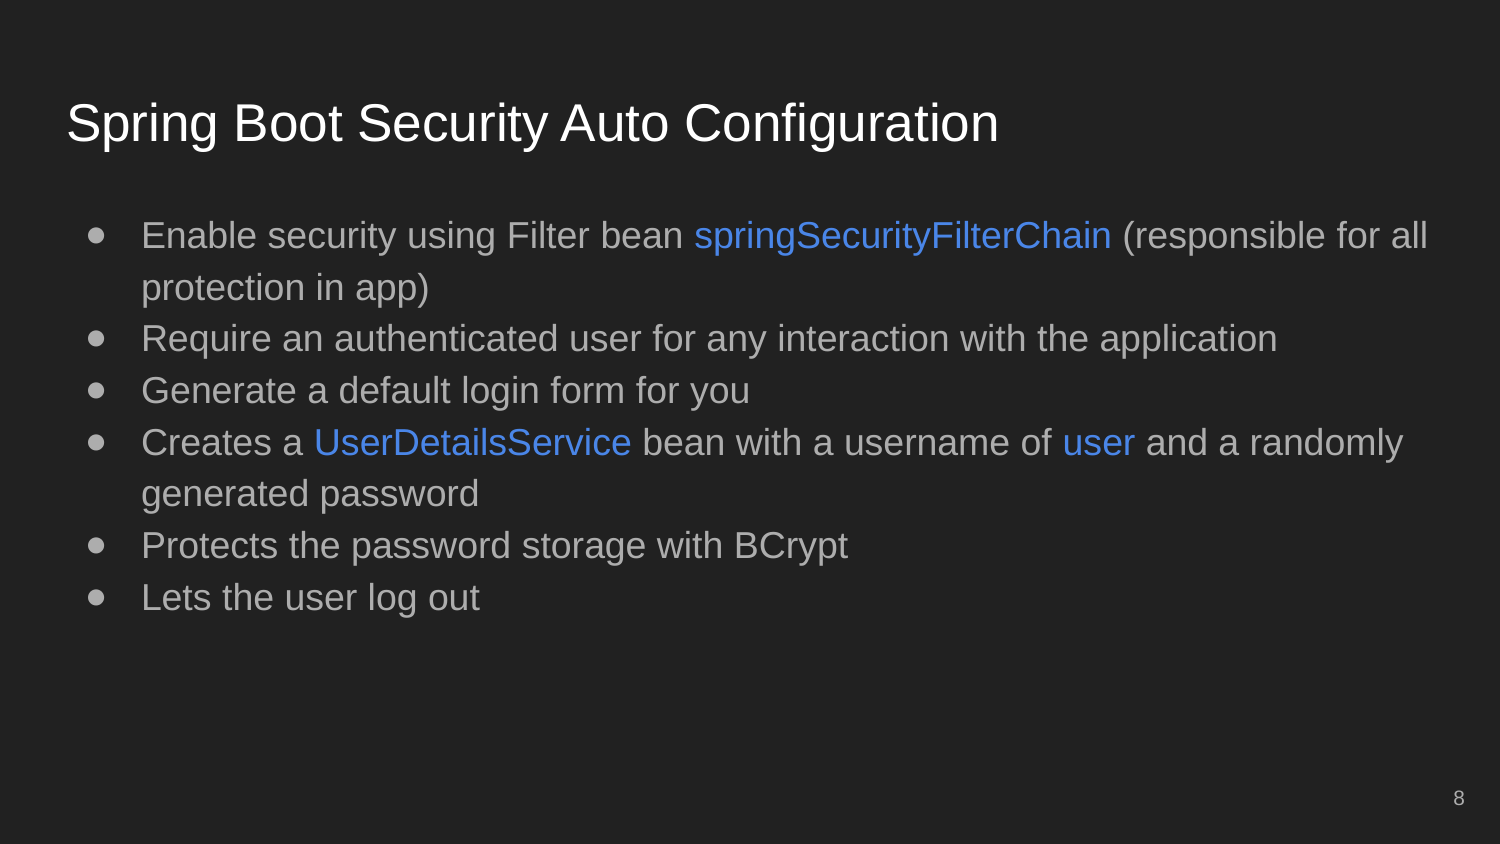

# Spring Boot Security Auto Configuration
Enable security using Filter bean springSecurityFilterChain (responsible for all protection in app)
Require an authenticated user for any interaction with the application
Generate a default login form for you
Creates a UserDetailsService bean with a username of user and a randomly generated password
Protects the password storage with BCrypt
Lets the user log out
8